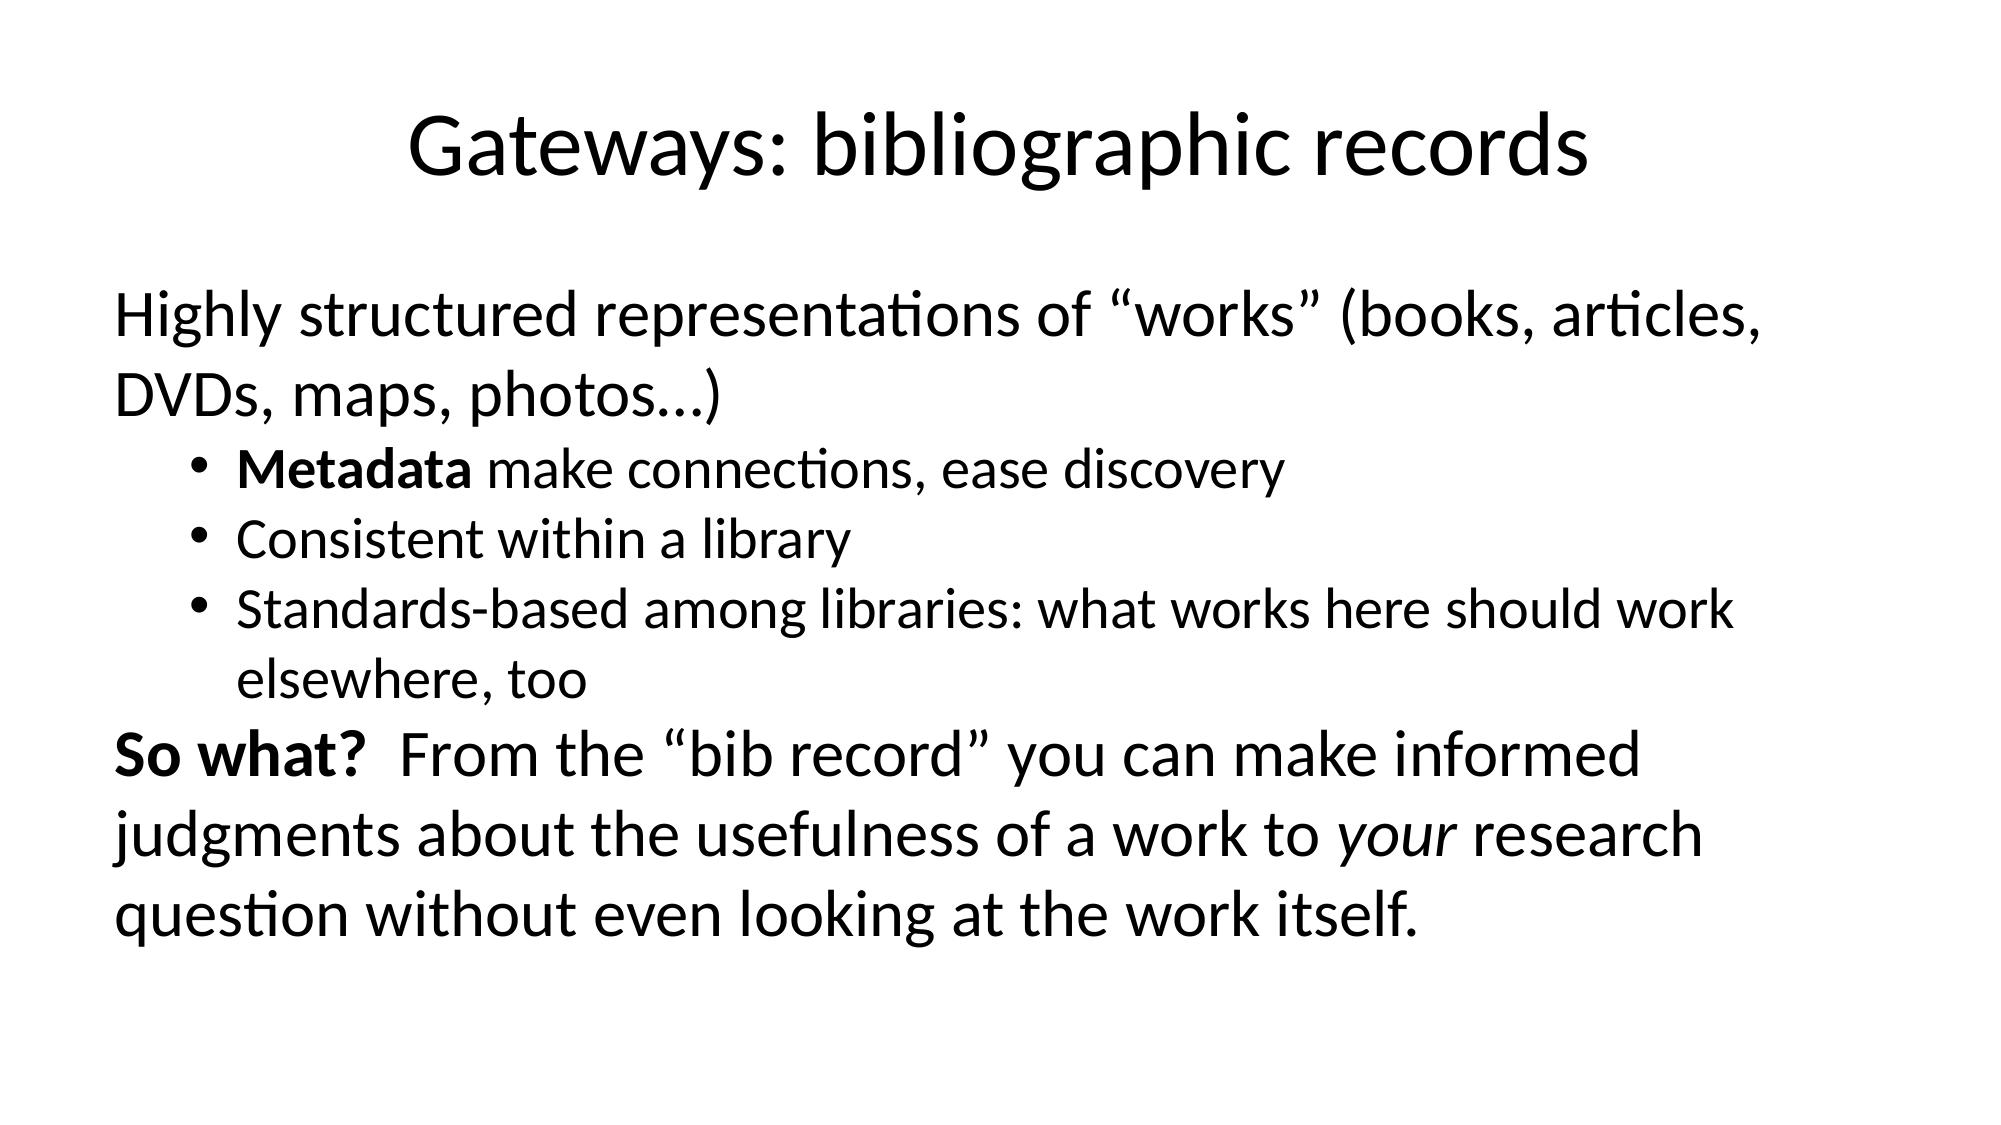

Gateways: bibliographic records
Highly structured representations of “works” (books, articles, DVDs, maps, photos…)
Metadata make connections, ease discovery
Consistent within a library
Standards-based among libraries: what works here should work elsewhere, too
So what?  From the “bib record” you can make informed judgments about the usefulness of a work to your research question without even looking at the work itself.